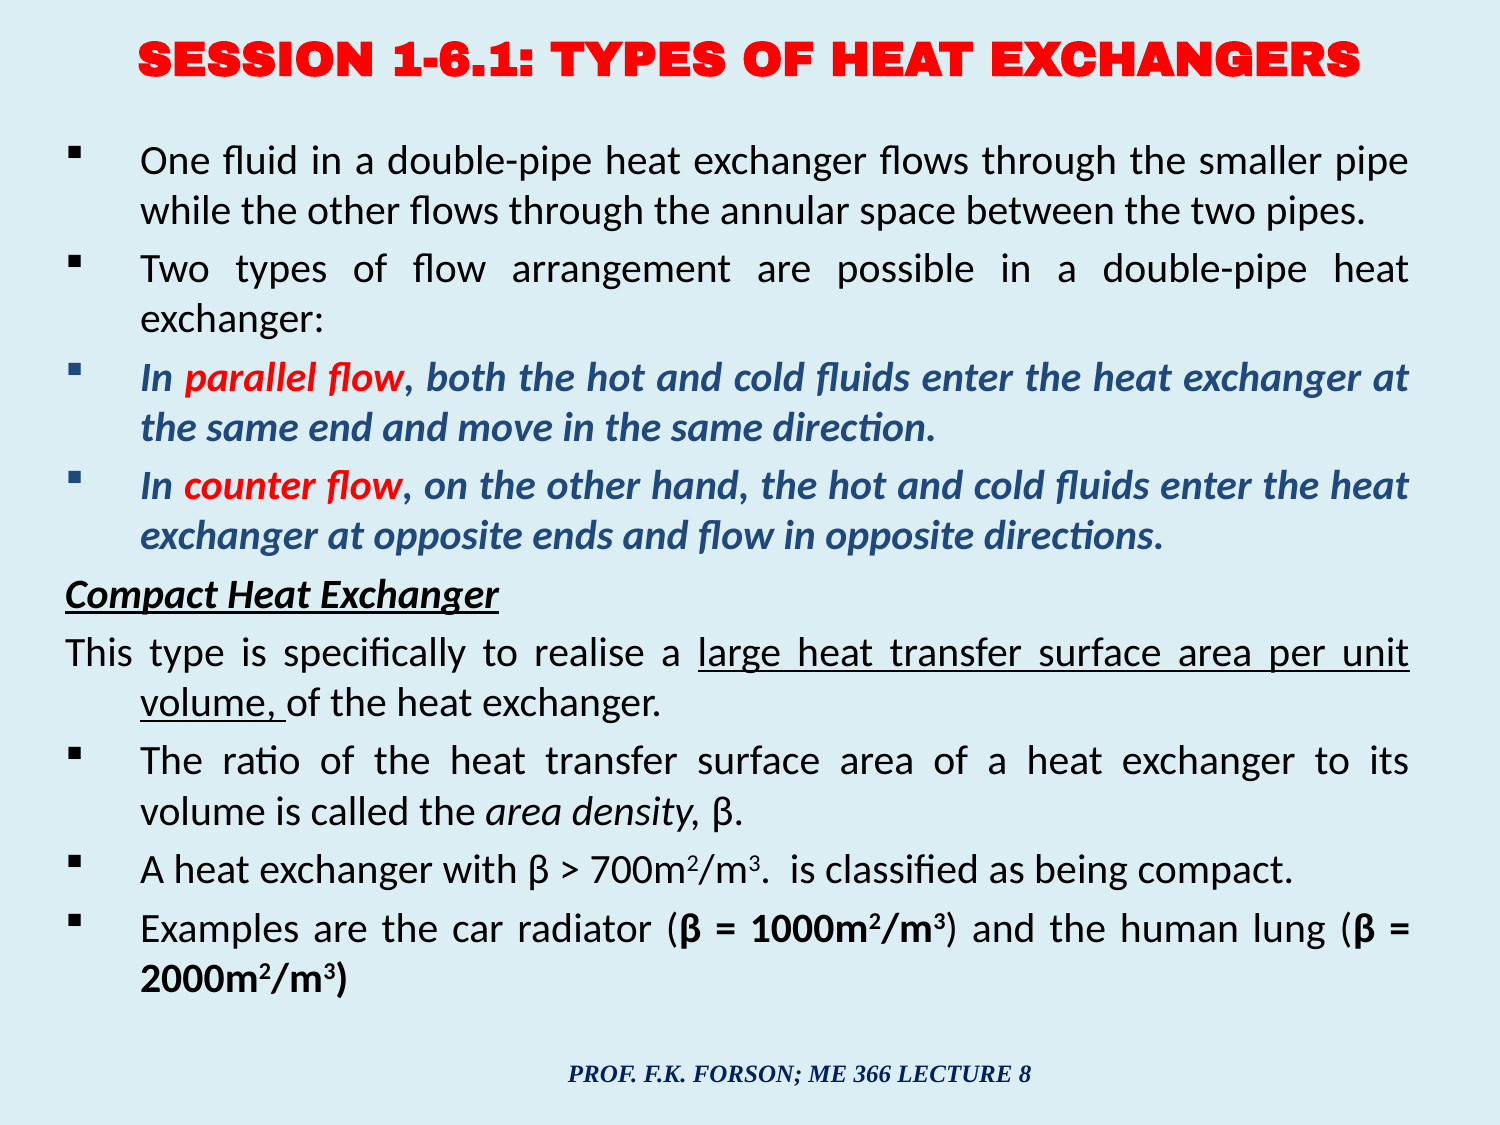

# SESSION 1-6.1: TYPES OF HEAT EXCHANGERS
One fluid in a double-pipe heat exchanger flows through the smaller pipe while the other flows through the annular space between the two pipes.
Two types of flow arrangement are possible in a double-pipe heat exchanger:
In parallel flow, both the hot and cold fluids enter the heat exchanger at the same end and move in the same direction.
In counter flow, on the other hand, the hot and cold fluids enter the heat exchanger at opposite ends and flow in opposite directions.
Compact Heat Exchanger
This type is specifically to realise a large heat transfer surface area per unit volume, of the heat exchanger.
The ratio of the heat transfer surface area of a heat exchanger to its volume is called the area density, β.
A heat exchanger with β > 700m2/m3.  is classified as being compact.
Examples are the car radiator (β = 1000m2/m3) and the human lung (β = 2000m2/m3)

PROF. F.K. FORSON; ME 366 LECTURE 8